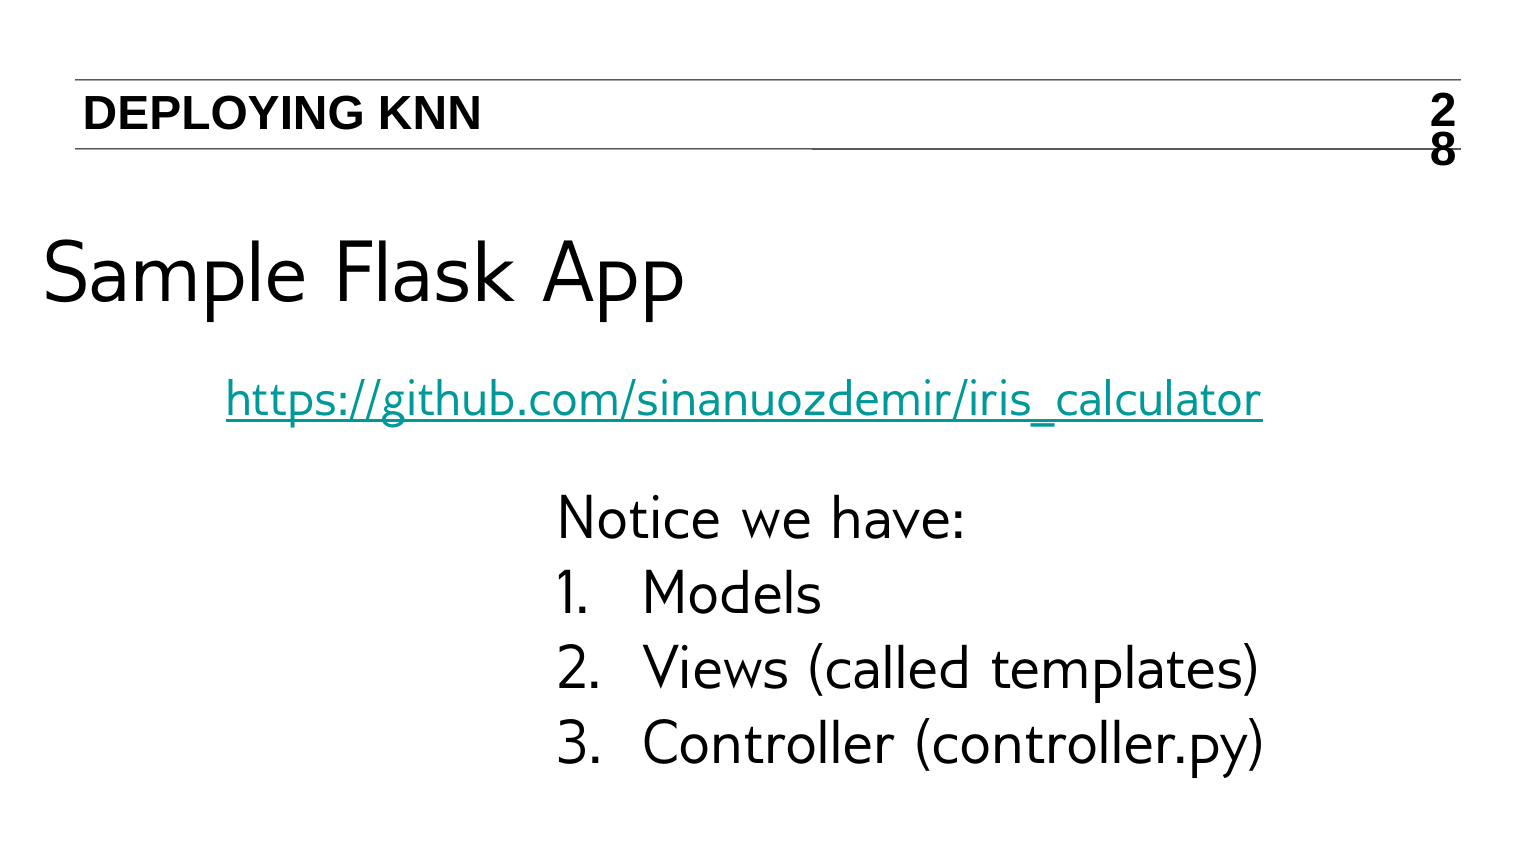

Deploying knn
28
Sample Flask App
https://github.com/sinanuozdemir/iris_calculator
Notice we have:
Models
Views (called templates)
Controller (controller.py)